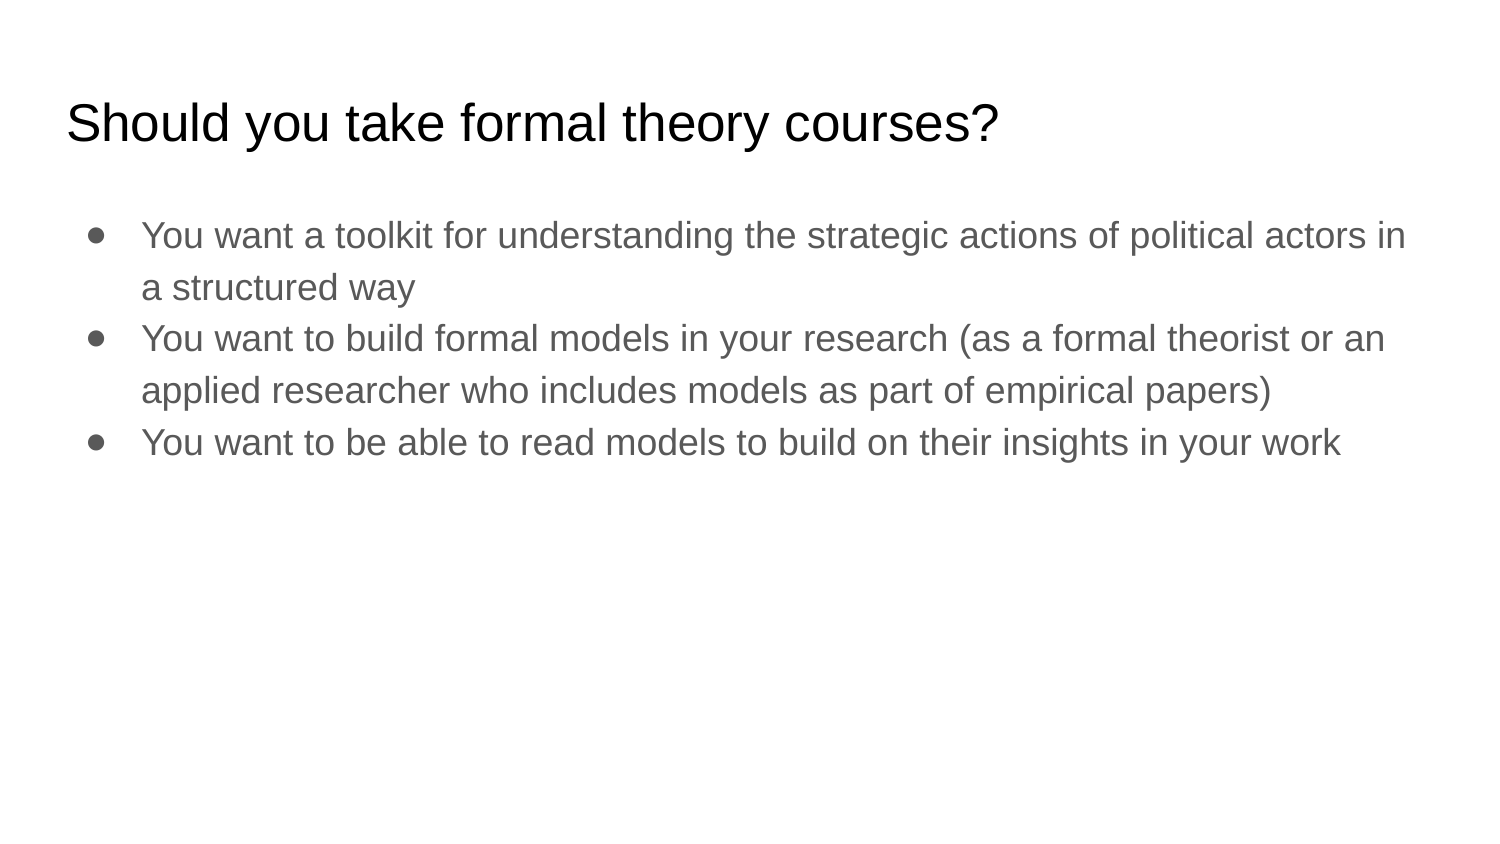

# Should you take formal theory courses?

You want a toolkit for understanding the strategic actions of political actors in a structured way
You want to build formal models in your research (as a formal theorist or an applied researcher who includes models as part of empirical papers)
You want to be able to read models to build on their insights in your work